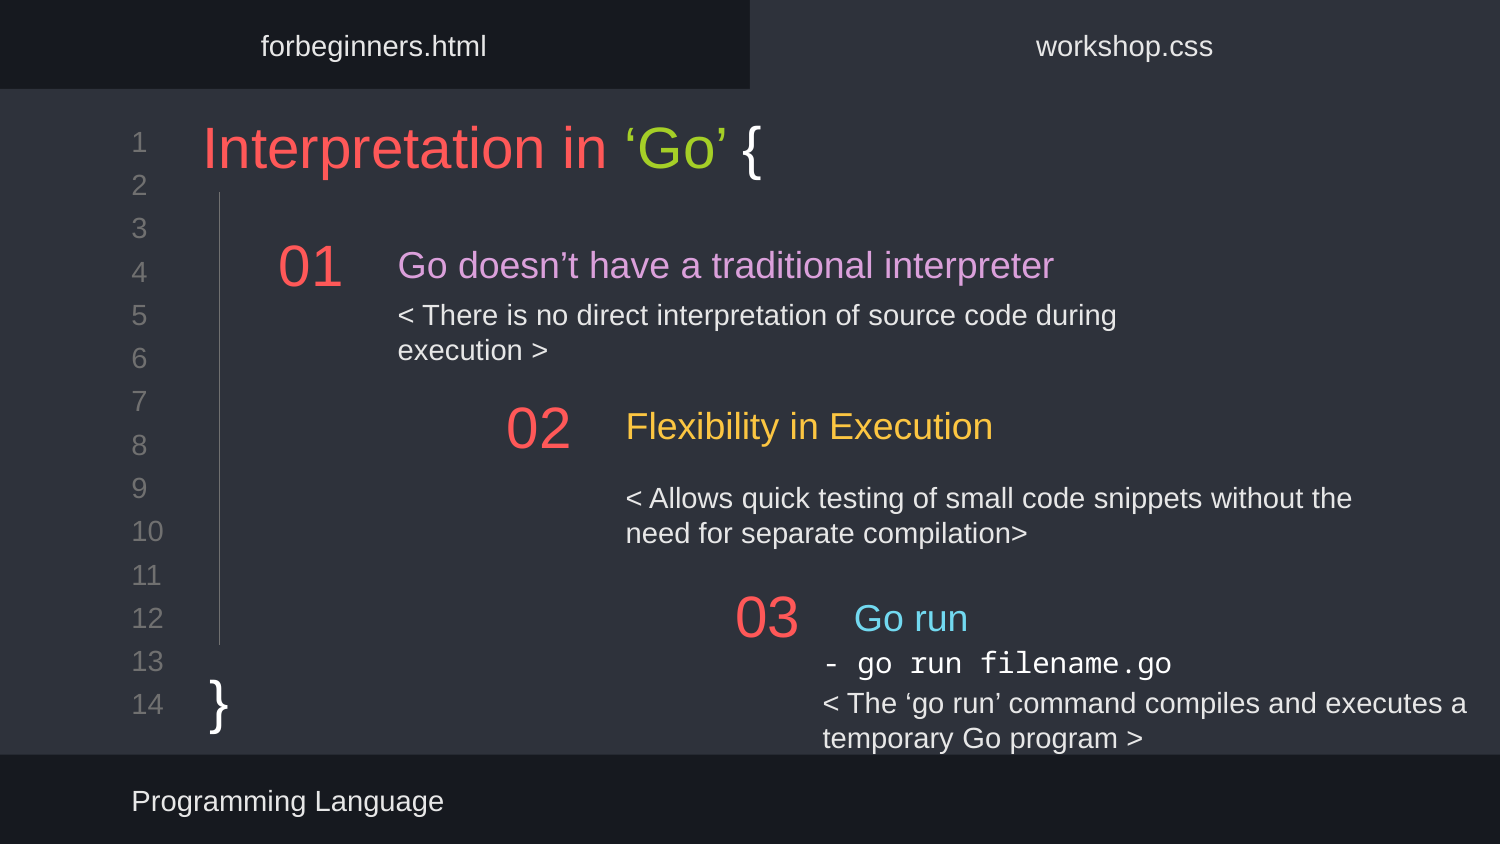

forbeginners.html
workshop.css
Interpretation in ‘Go’ {
}
# 01
Go doesn’t have a traditional interpreter
< There is no direct interpretation of source code during execution >
Flexibility in Execution
02
< Allows quick testing of small code snippets without the need for separate compilation>
03
Go run
- go run filename.go
< The ‘go run’ command compiles and executes a temporary Go program >
Programming Language